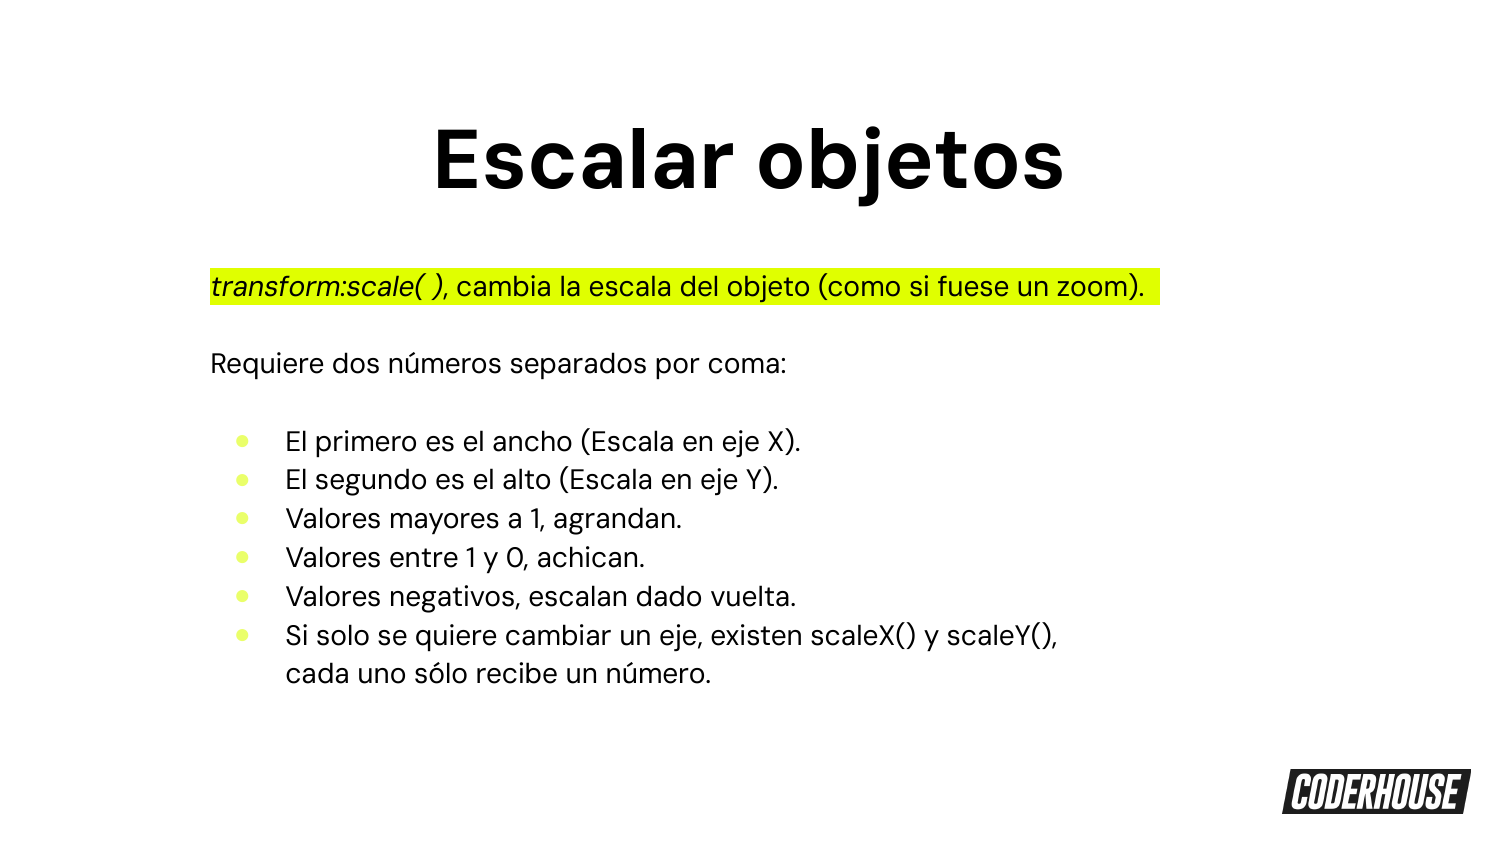

Escalar objetos
transform:scale( ), cambia la escala del objeto (como si fuese un zoom).

Requiere dos números separados por coma:

El primero es el ancho (Escala en eje X).
El segundo es el alto (Escala en eje Y).
Valores mayores a 1, agrandan.
Valores entre 1 y 0, achican.
Valores negativos, escalan dado vuelta.
Si solo se quiere cambiar un eje, existen scaleX() y scaleY(),
cada uno sólo recibe un número.